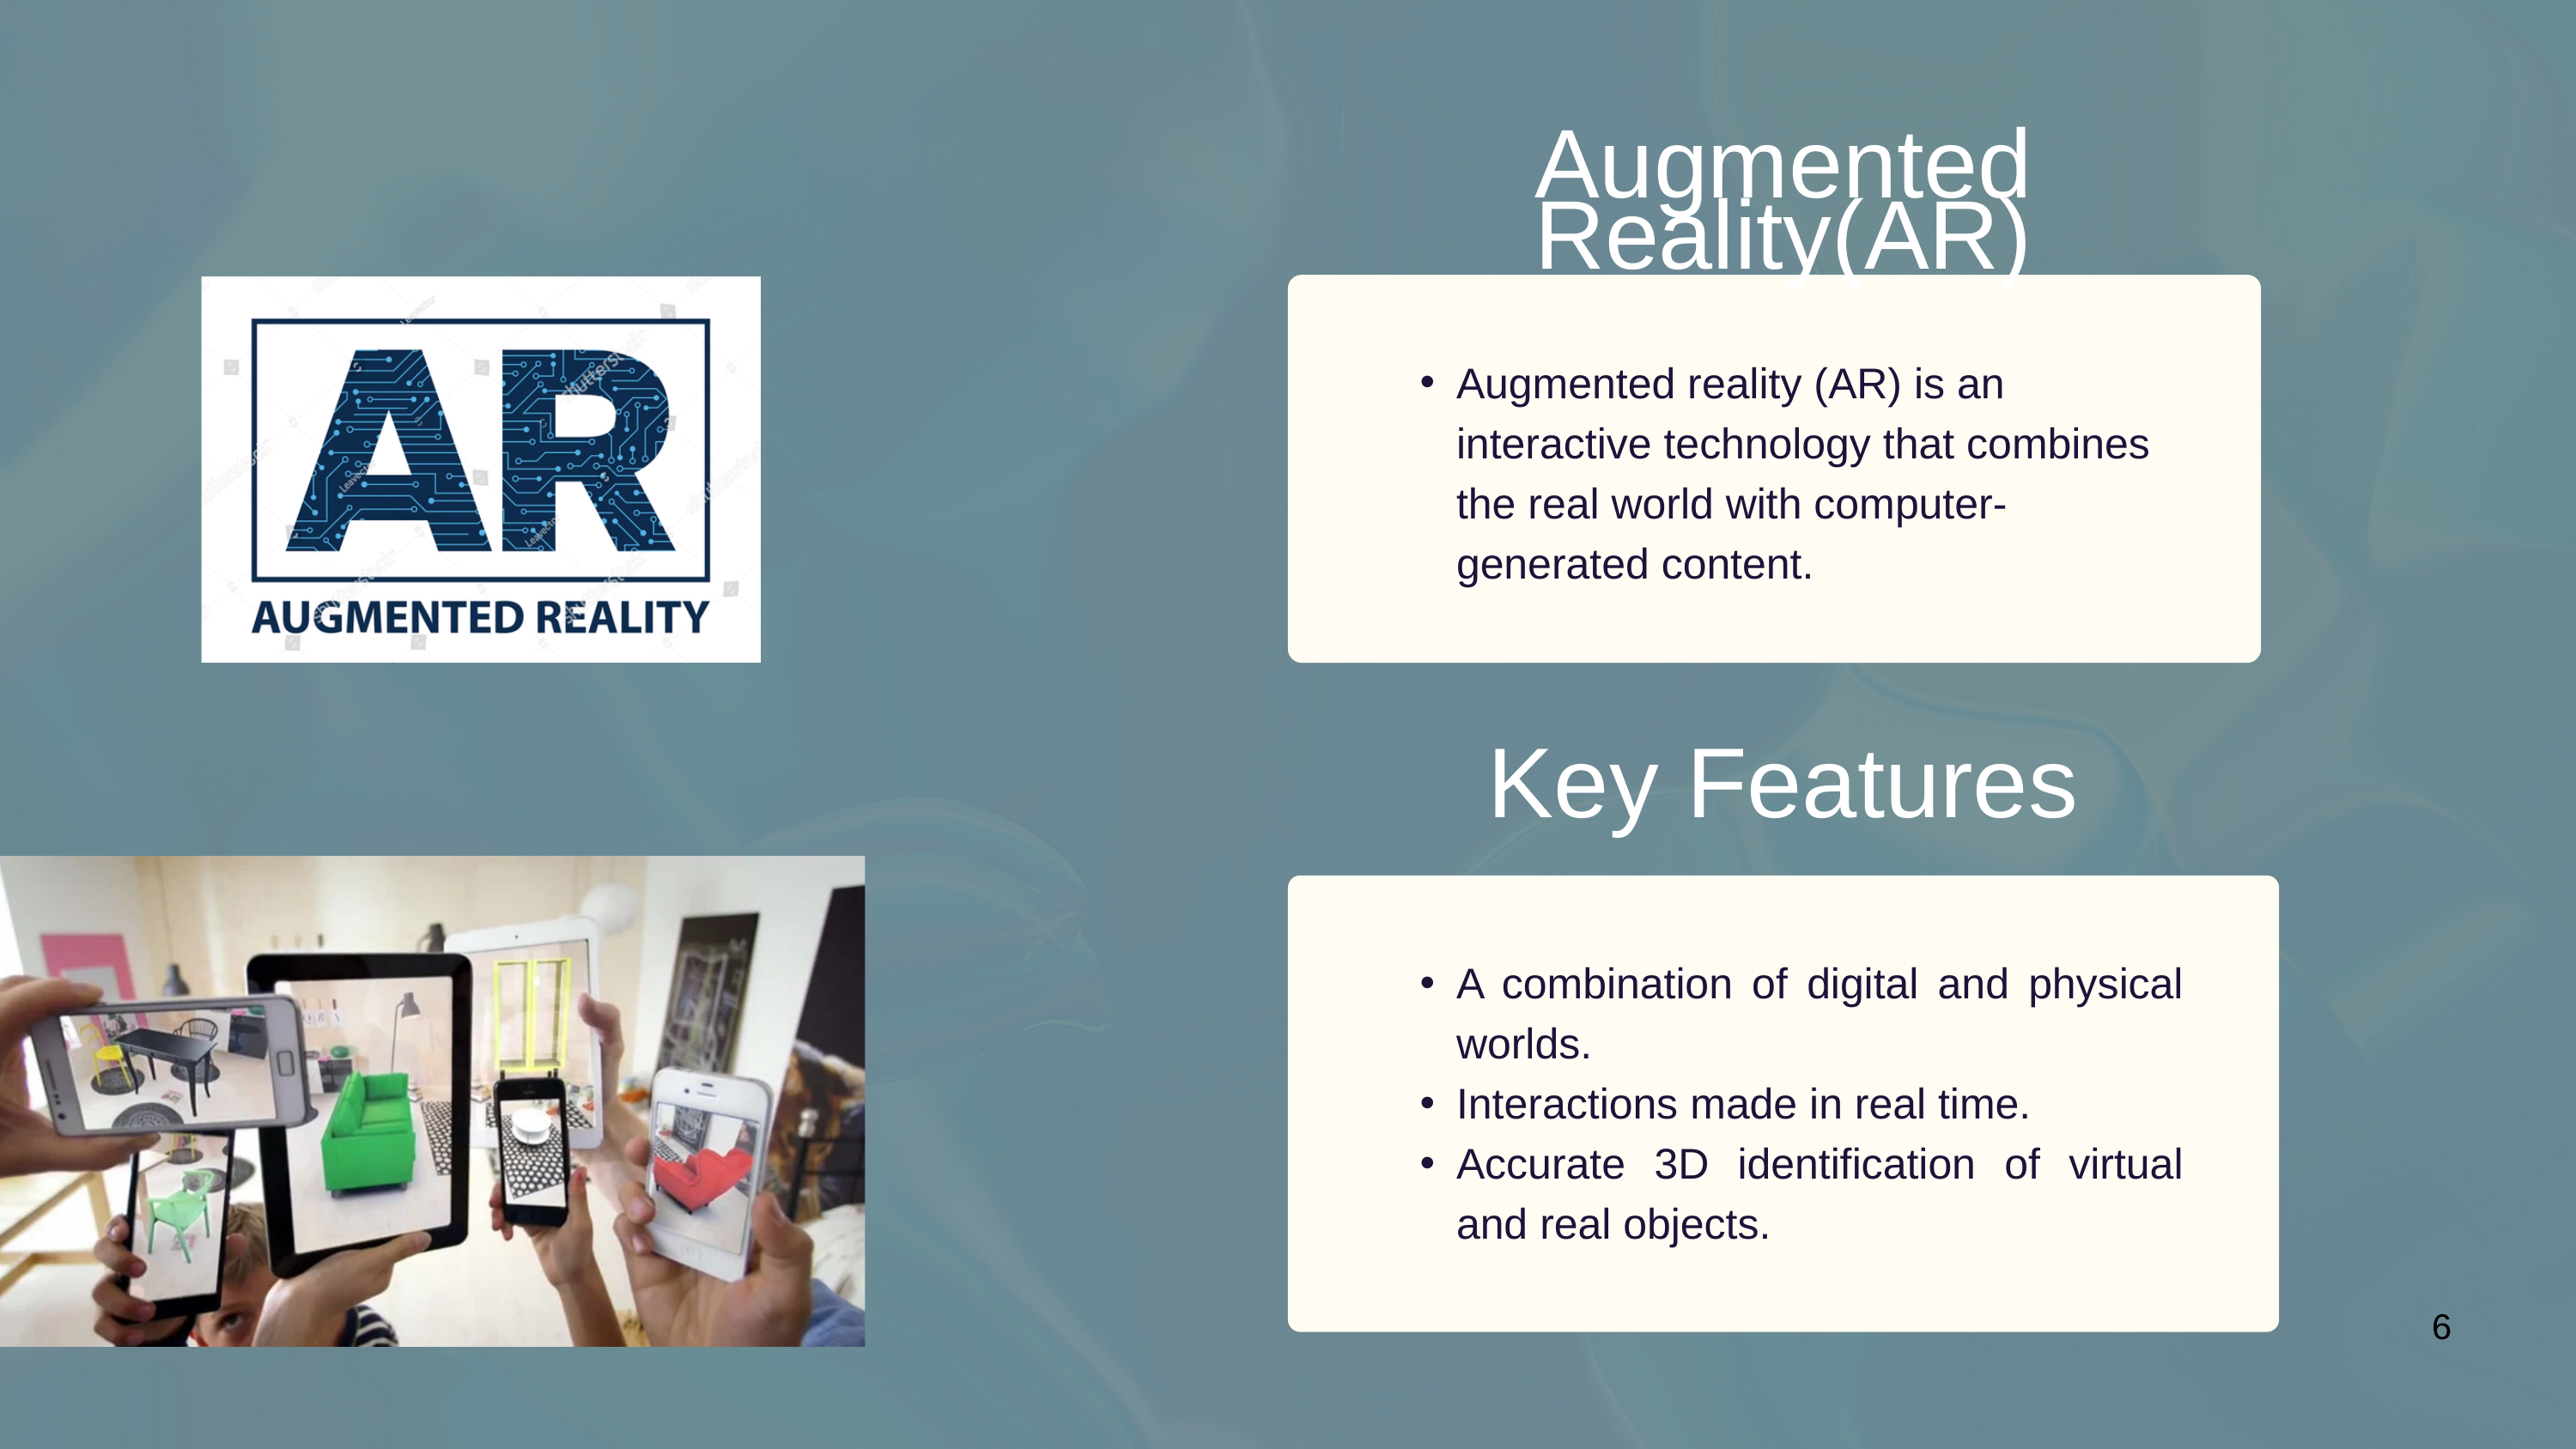

Augmented Reality(AR)

Augmented reality (AR) is an interactive technology that combines the real world with computer-generated content.
Key Features

A combination of digital and physical worlds.
Interactions made in real time.
Accurate 3D identification of virtual and real objects.

6